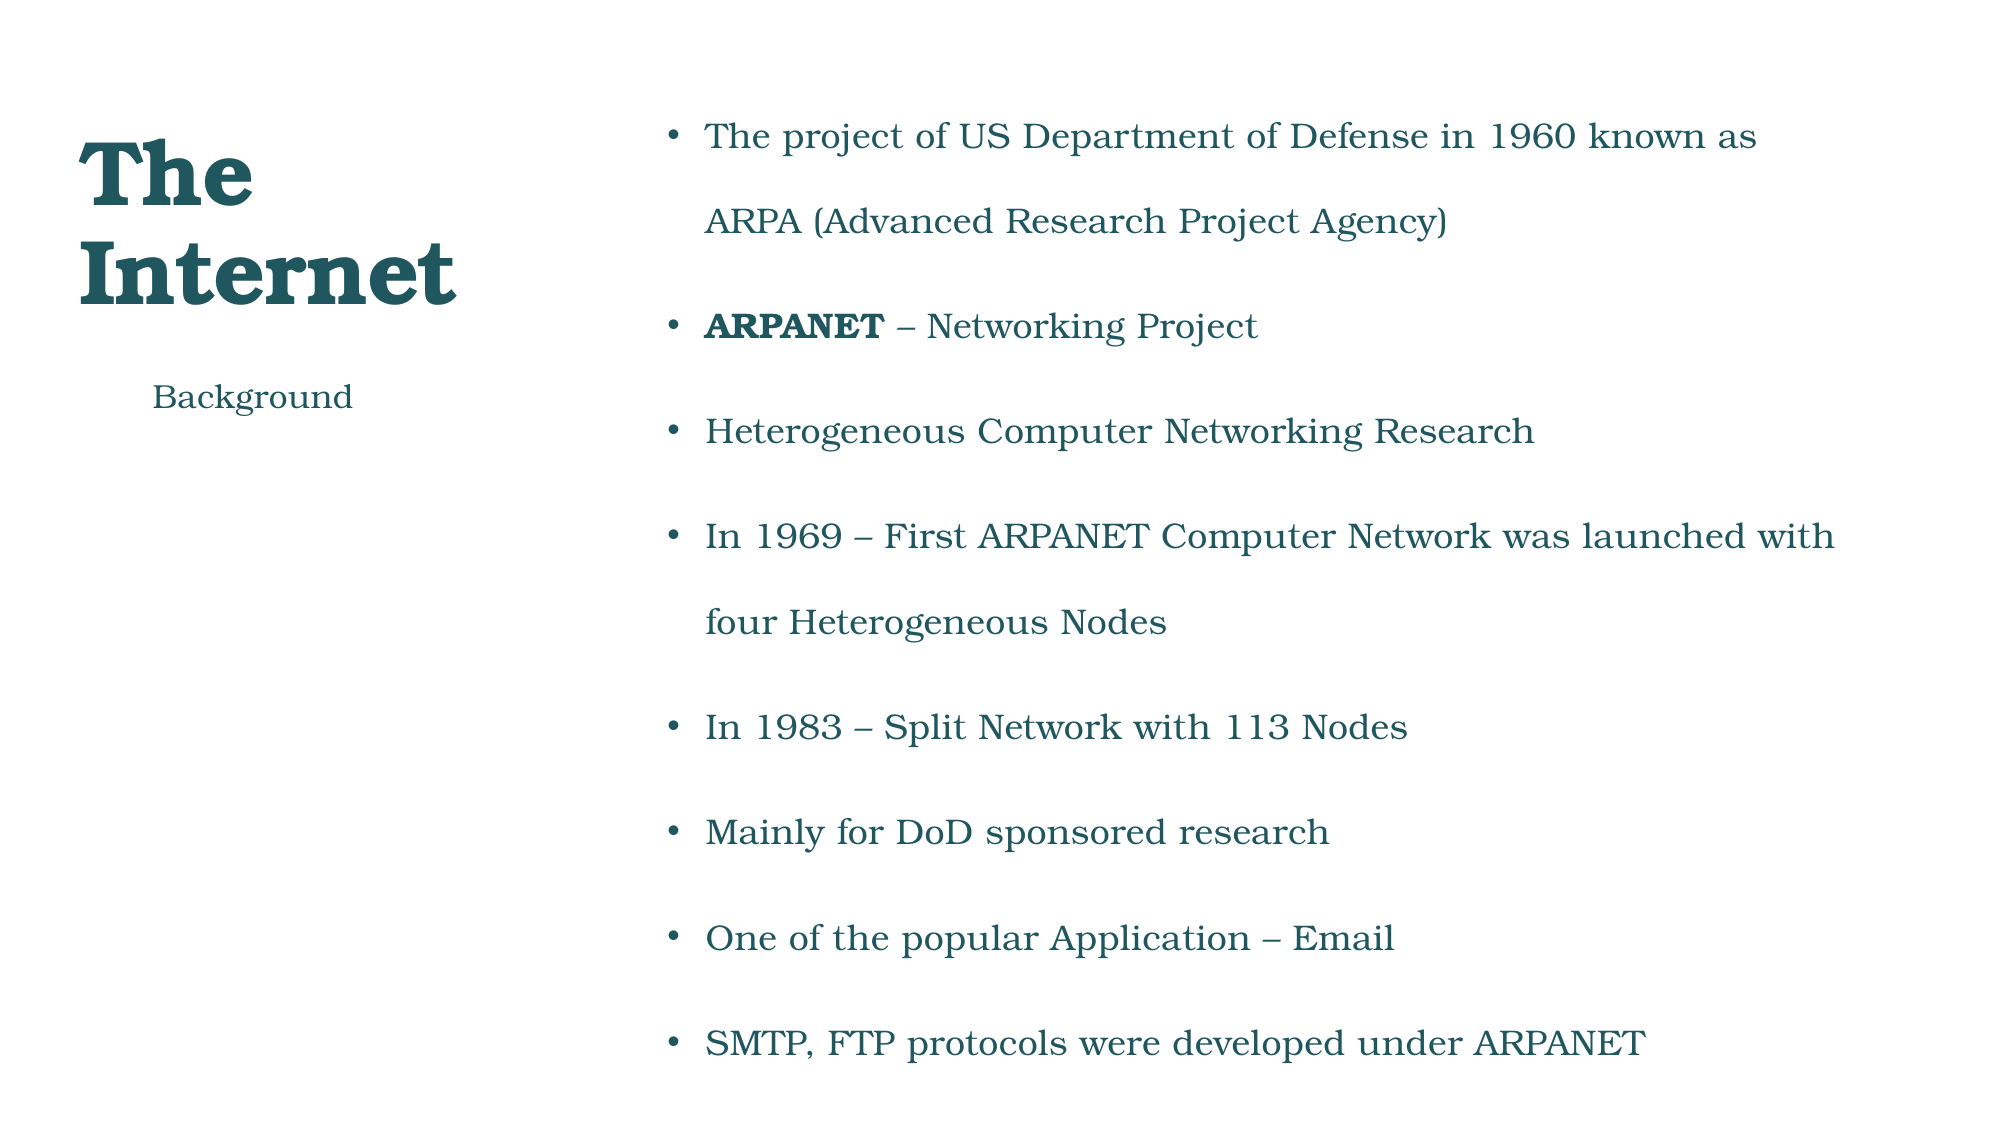

The project of US Department of Defense in 1960 known as ARPA (Advanced Research Project Agency)
ARPANET – Networking Project
Heterogeneous Computer Networking Research
In 1969 – First ARPANET Computer Network was launched with four Heterogeneous Nodes
In 1983 – Split Network with 113 Nodes
Mainly for DoD sponsored research
One of the popular Application – Email
SMTP, FTP protocols were developed under ARPANET
# The Internet
Background